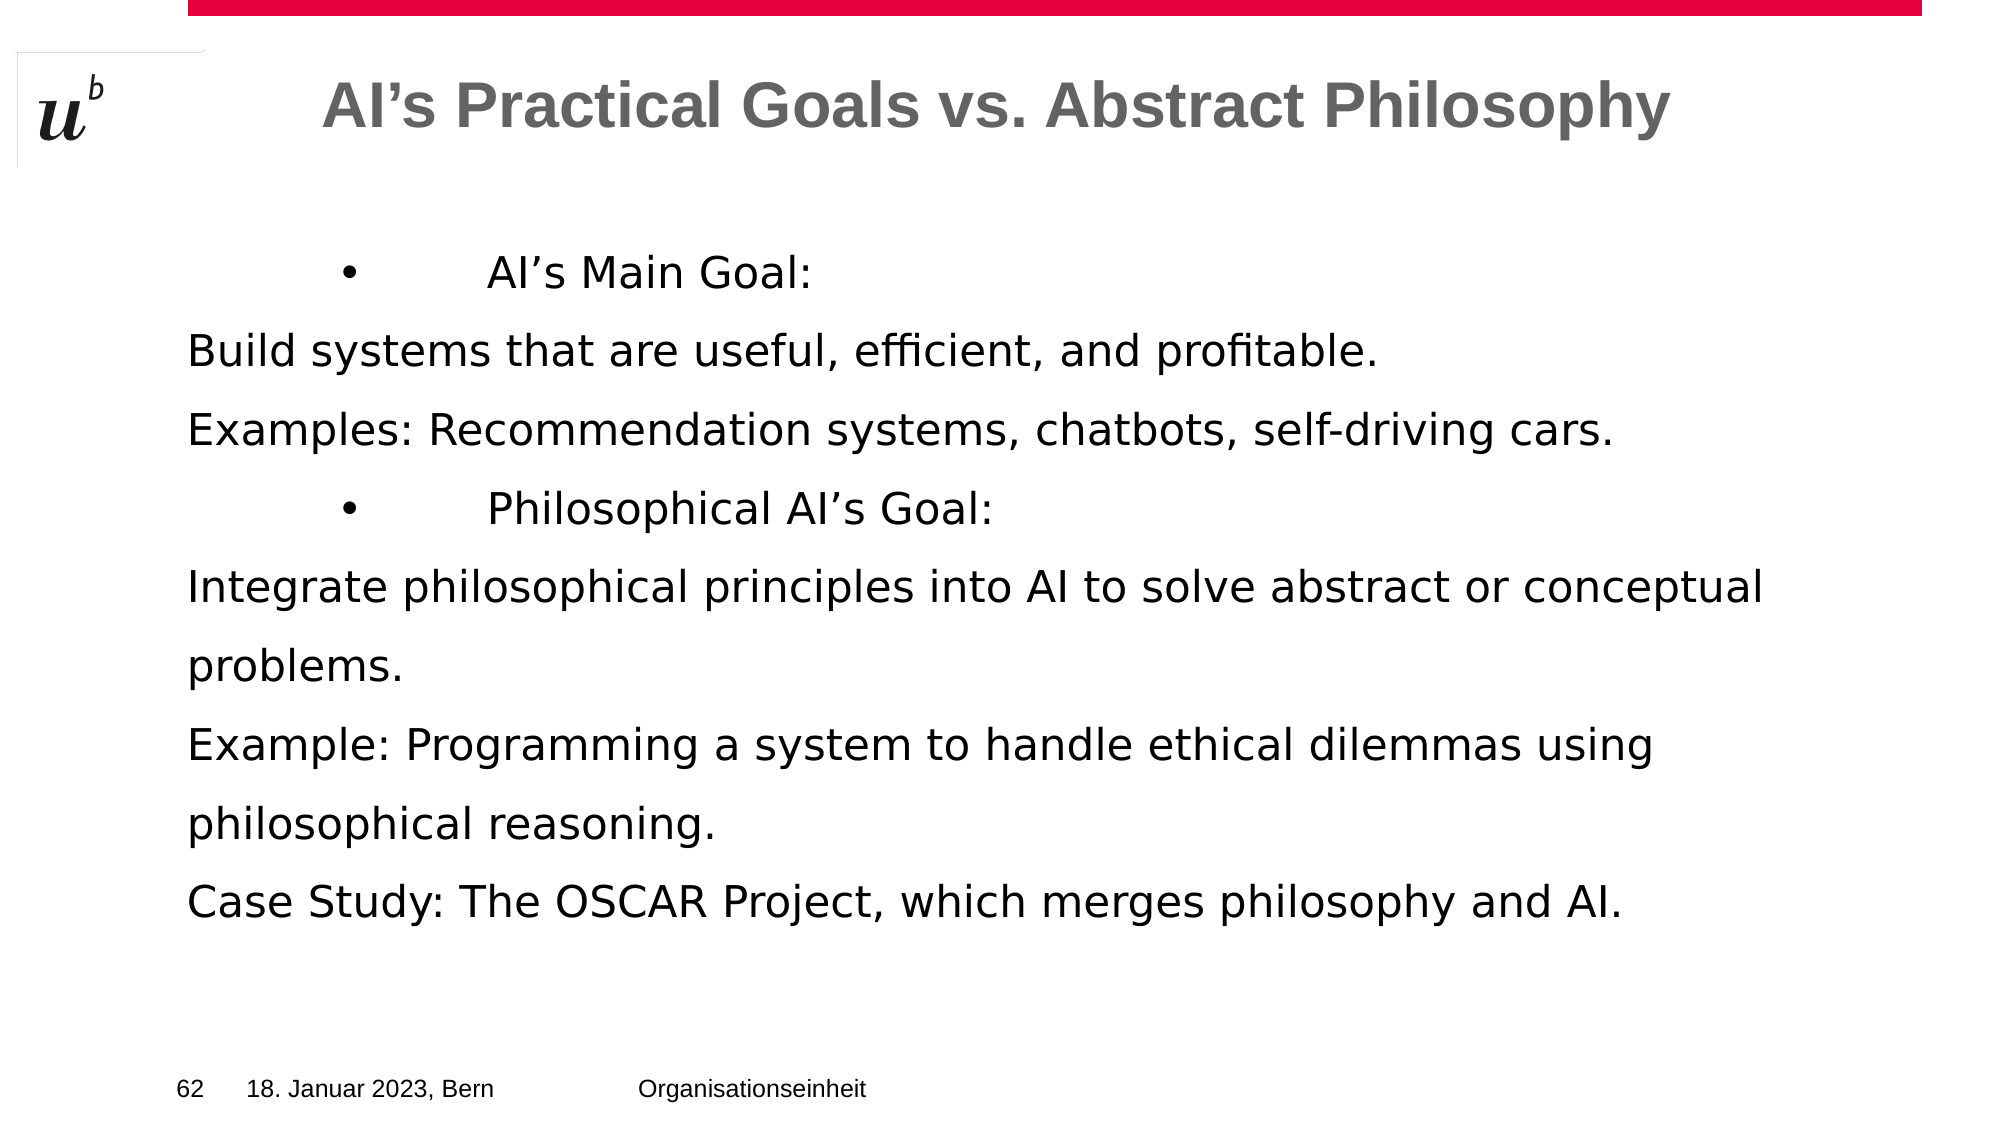

AI’s Practical Goals vs. Abstract Philosophy
	•	AI’s Main Goal:
Build systems that are useful, efficient, and profitable.
Examples: Recommendation systems, chatbots, self-driving cars.
	•	Philosophical AI’s Goal:
Integrate philosophical principles into AI to solve abstract or conceptual problems.
Example: Programming a system to handle ethical dilemmas using philosophical reasoning.
Case Study: The OSCAR Project, which merges philosophy and AI.

62
18. Januar 2023, Bern
Organisationseinheit